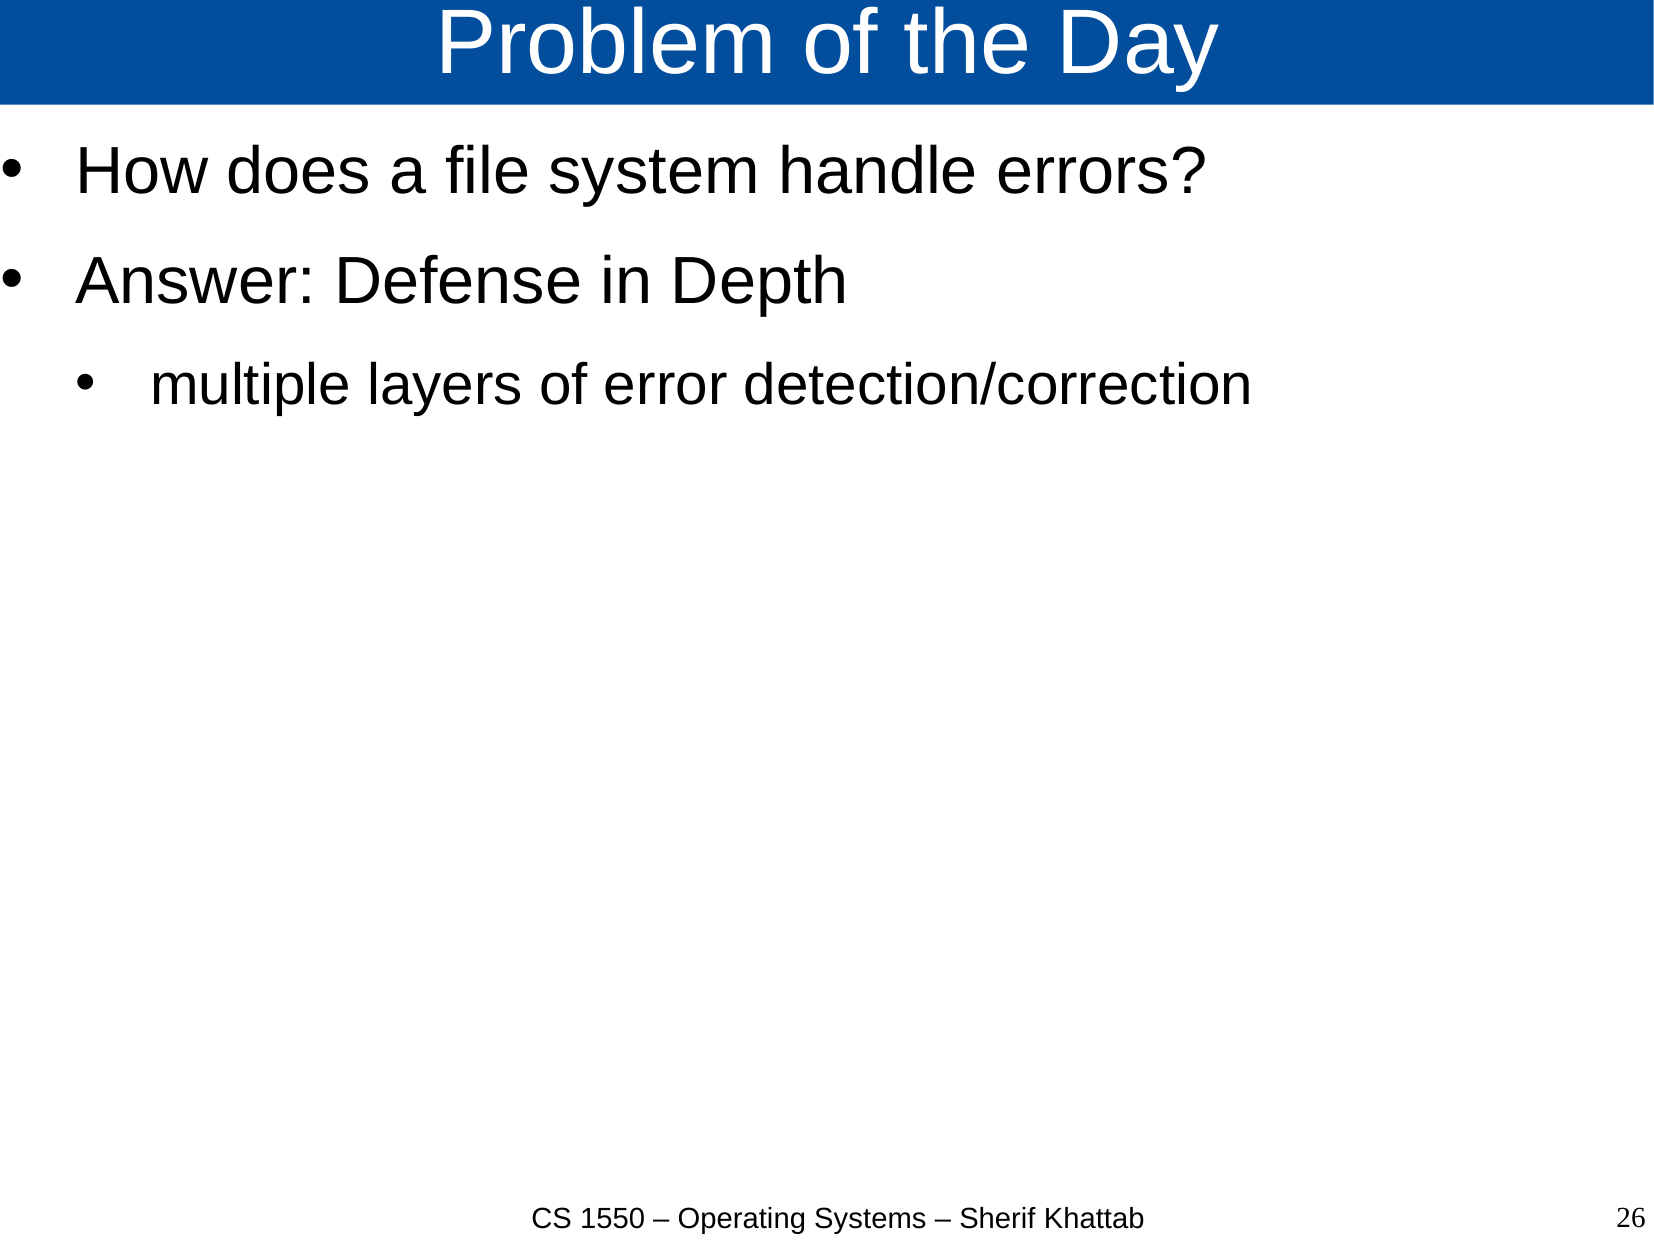

# Problem of the Day
How does a file system handle errors?
Answer: Defense in Depth
multiple layers of error detection/correction
26
CS 1550 – Operating Systems – Sherif Khattab